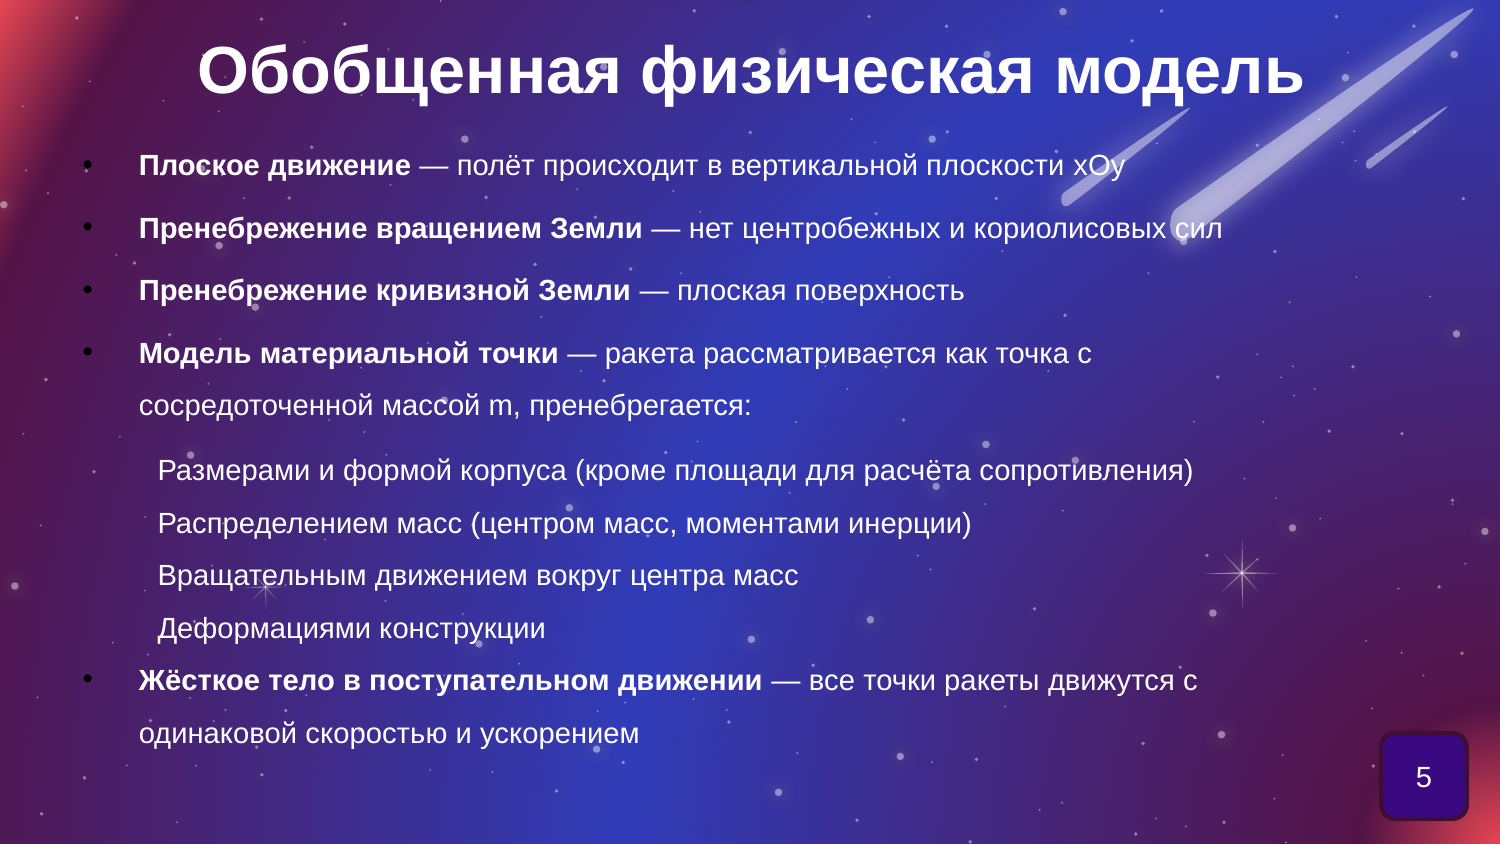

# Обобщенная физическая модель
Плоское движение — полёт происходит в вертикальной плоскости xOy
Пренебрежение вращением Земли — нет центробежных и кориолисовых сил
Пренебрежение кривизной Земли — плоская поверхность
Модель материальной точки — ракета рассматривается как точка с сосредоточенной массой m, пренебрегается:
Размерами и формой корпуса (кроме площади для расчёта сопротивления)
Распределением масс (центром масс, моментами инерции)
Вращательным движением вокруг центра масс
Деформациями конструкции
Жёсткое тело в поступательном движении — все точки ракеты движутся с одинаковой скоростью и ускорением

5